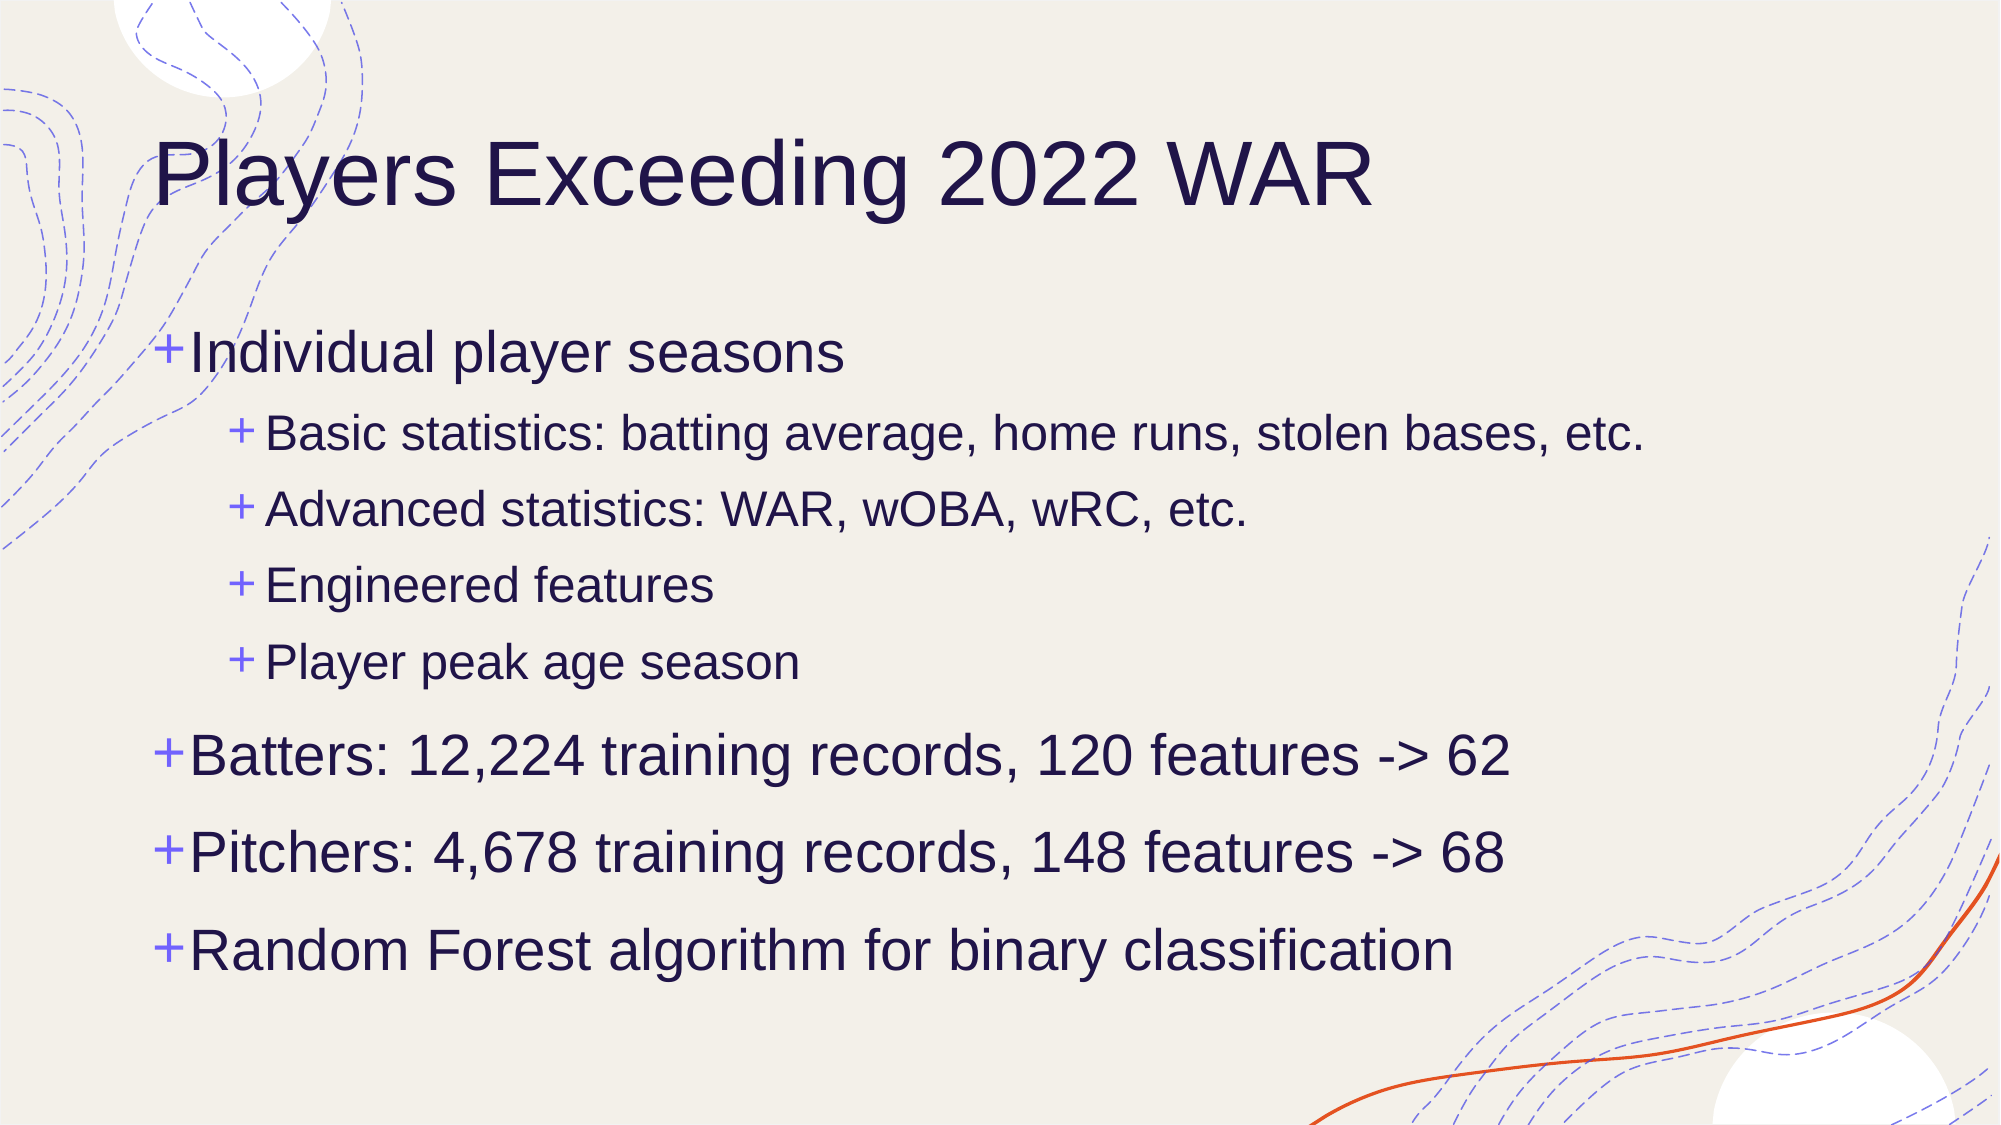

# Players Exceeding 2022 WAR
Individual player seasons
Basic statistics: batting average, home runs, stolen bases, etc.
Advanced statistics: WAR, wOBA, wRC, etc.
Engineered features
Player peak age season
Batters: 12,224 training records, 120 features -> 62
Pitchers: 4,678 training records, 148 features -> 68
Random Forest algorithm for binary classification